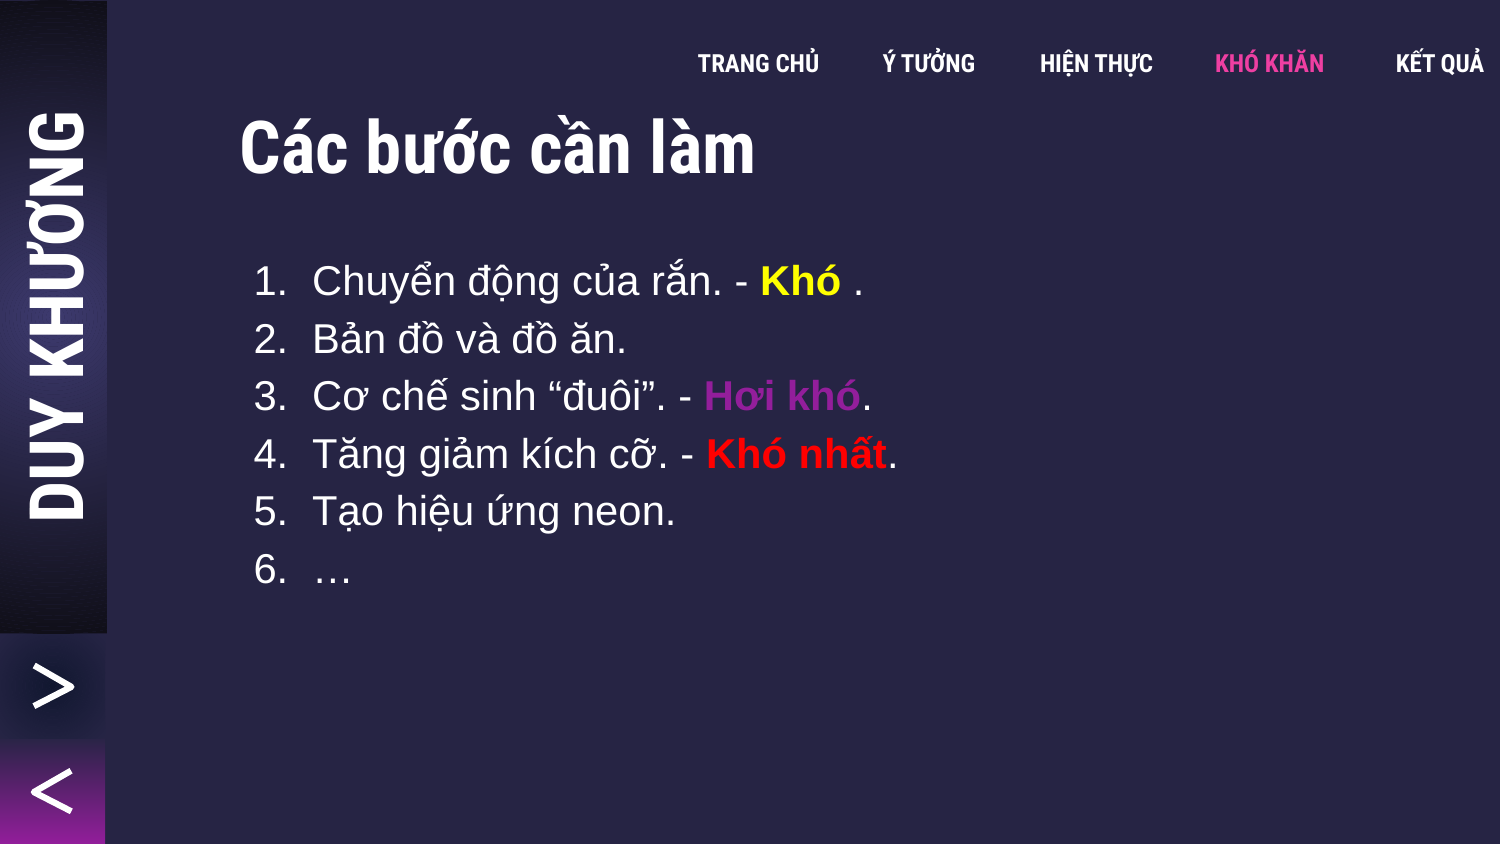

TRANG CHỦ
Ý TƯỞNG
HIỆN THỰC
KHÓ KHĂN
KẾT QUẢ
Các bước cần làm
Chuyển động của rắn. - Khó .
Bản đồ và đồ ăn.
Cơ chế sinh “đuôi”. - Hơi khó.
Tăng giảm kích cỡ. - Khó nhất.
Tạo hiệu ứng neon.
…
DUY KHƯƠNG